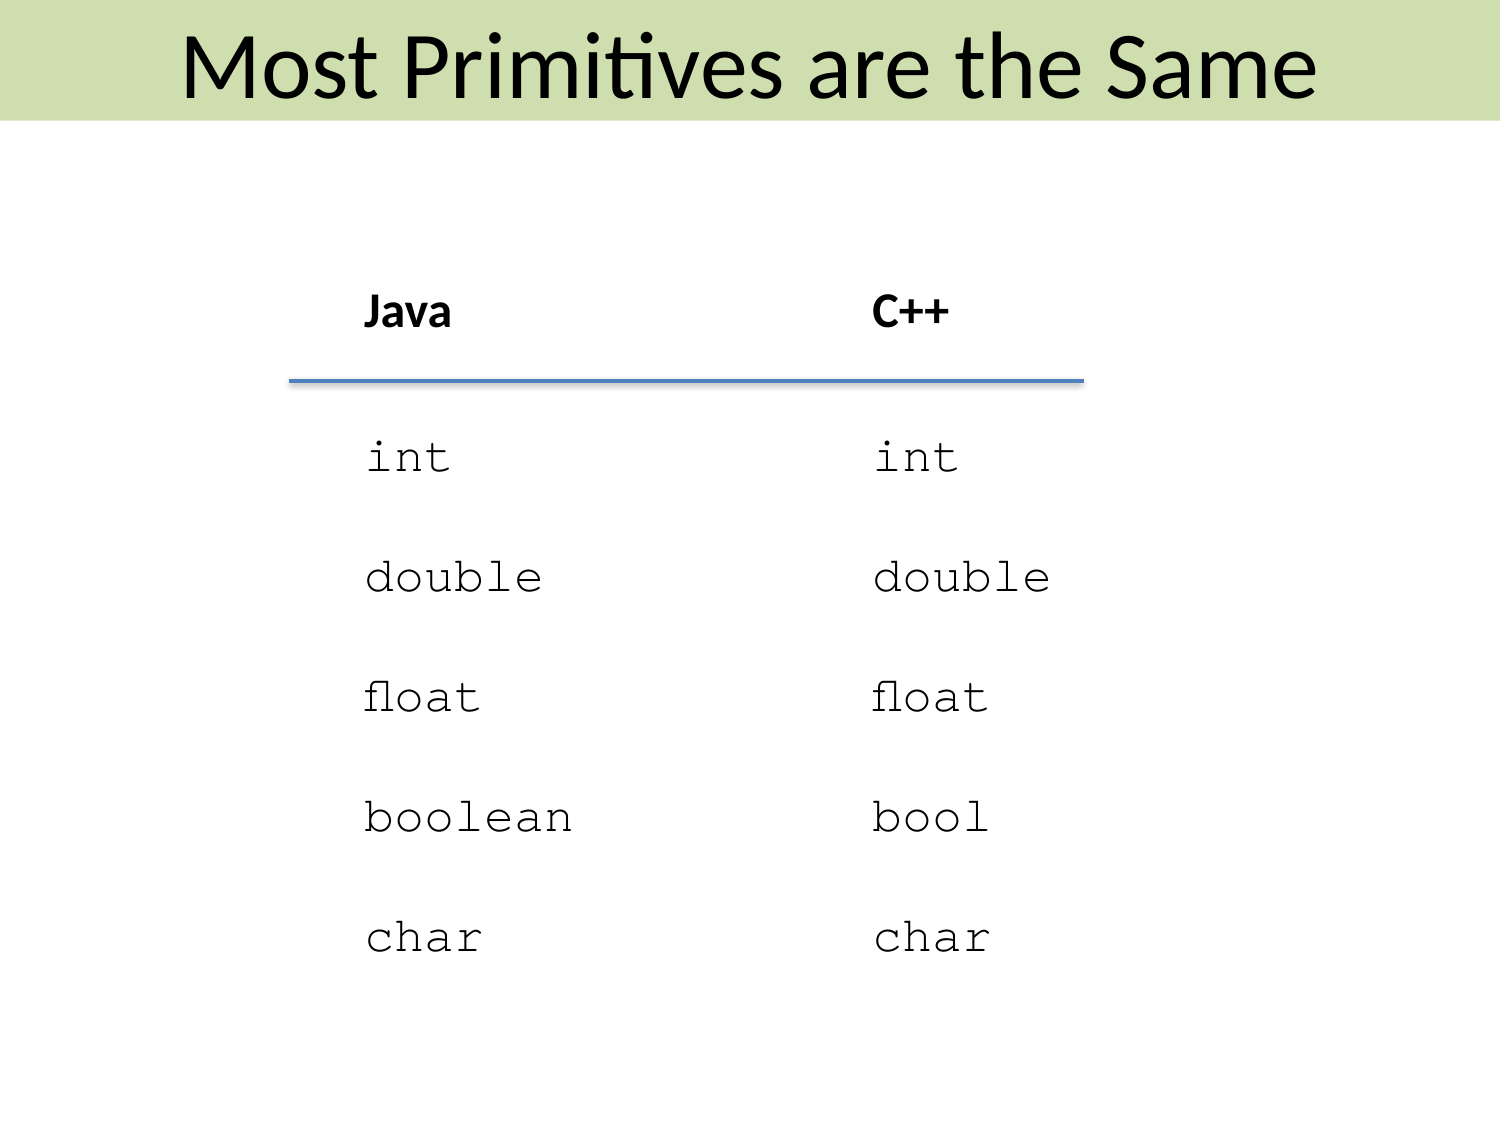

Most Primitives are the Same
Java
C++
int

double

float

boolean

char
int

double

float

bool

char